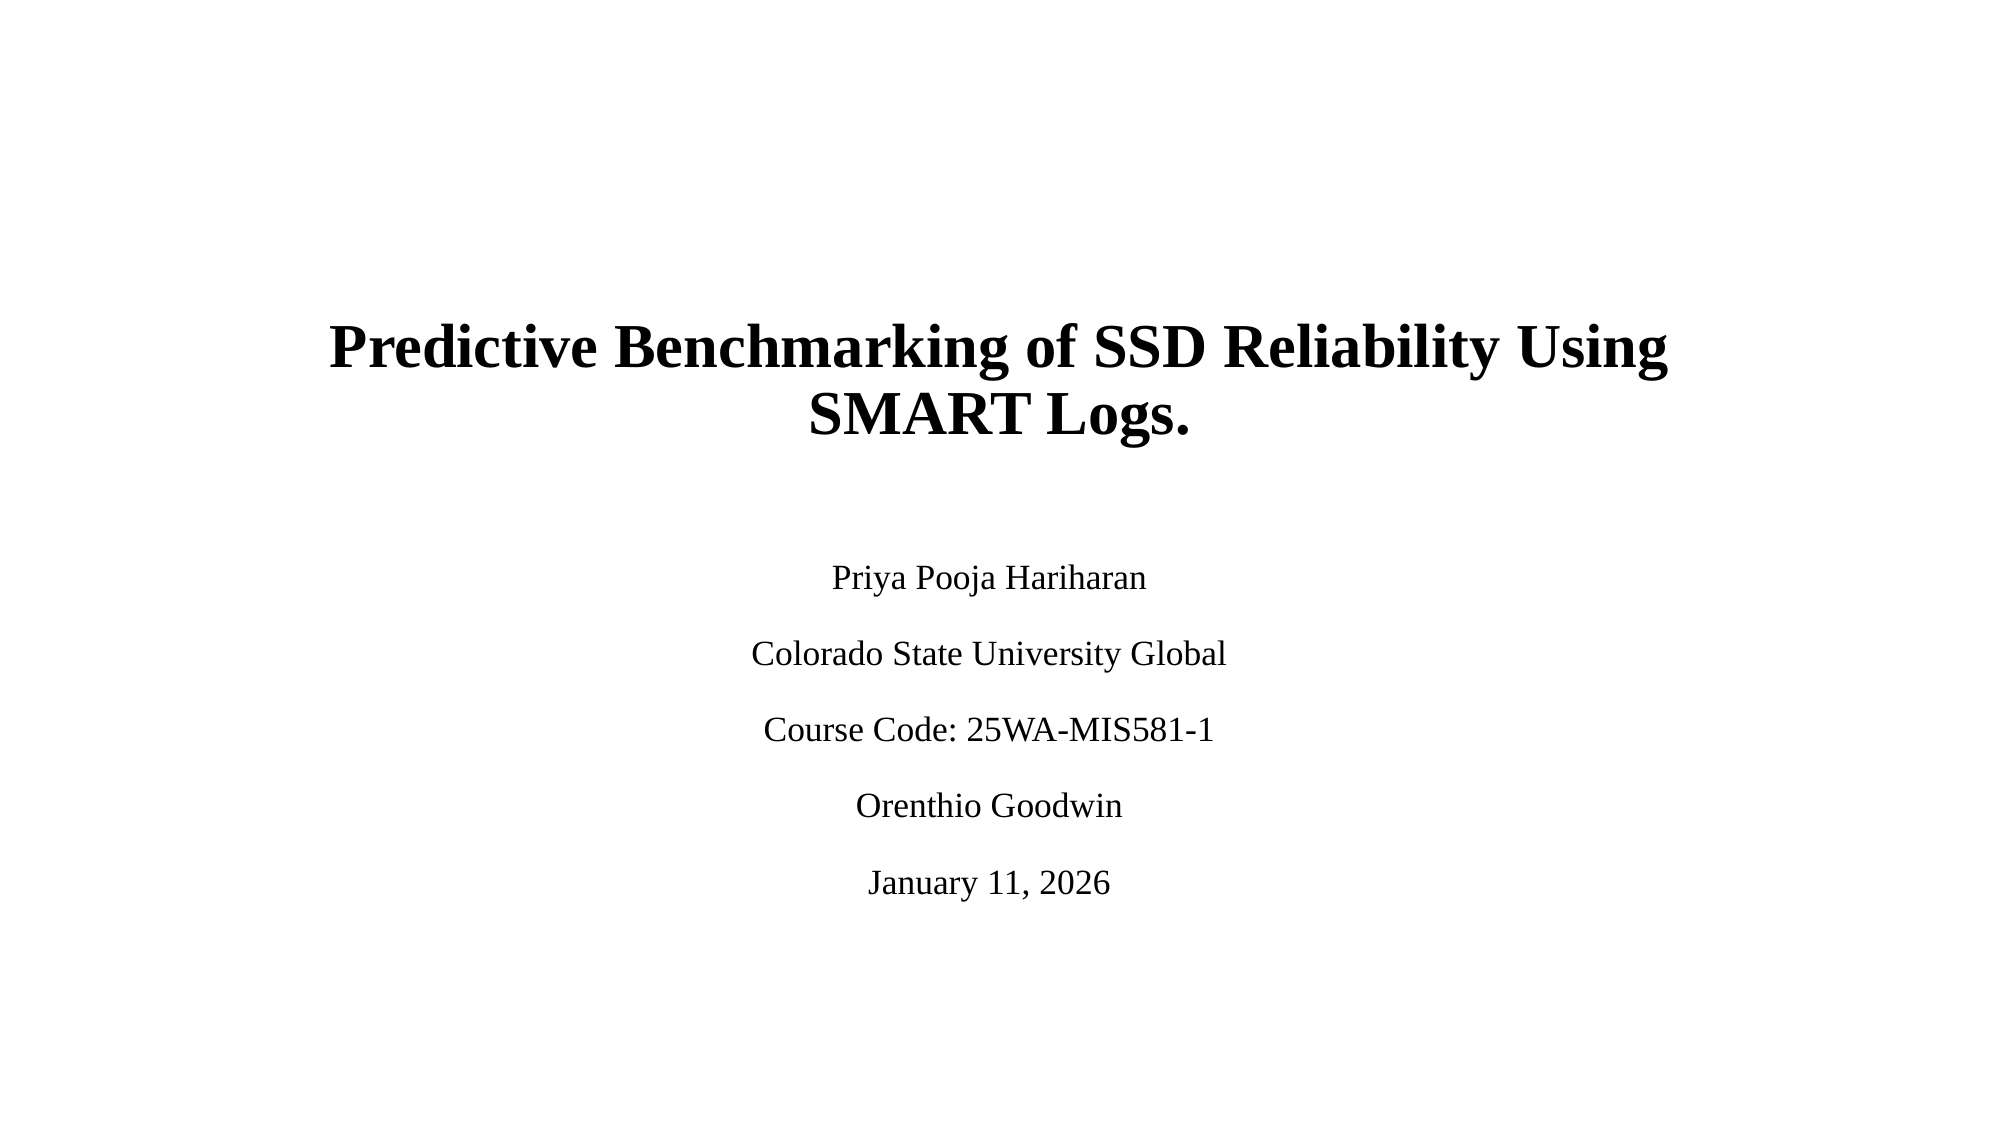

# Predictive Benchmarking of SSD Reliability Using SMART Logs.
Priya Pooja Hariharan
Colorado State University Global
Course Code: 25WA-MIS581-1
Orenthio Goodwin
January 11, 2026